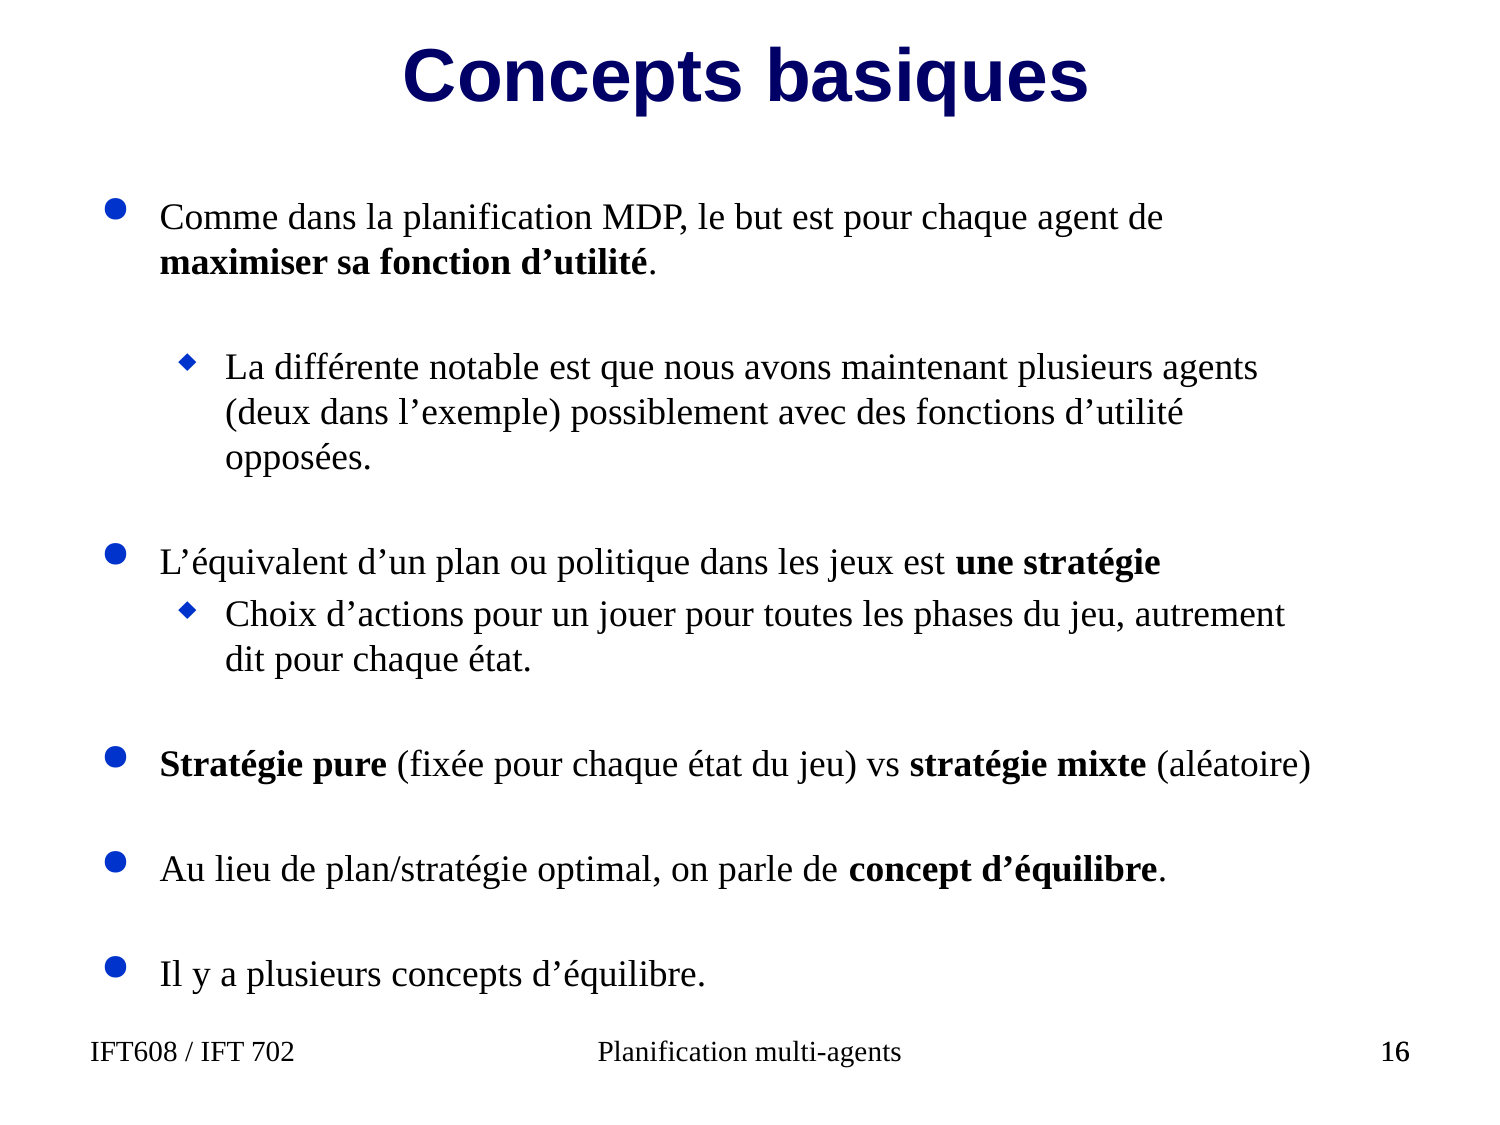

Concepts basiques
Comme dans la planification MDP, le but est pour chaque agent de maximiser sa fonction d’utilité.

La différente notable est que nous avons maintenant plusieurs agents (deux dans l’exemple) possiblement avec des fonctions d’utilité opposées.

L’équivalent d’un plan ou politique dans les jeux est une stratégie
Choix d’actions pour un jouer pour toutes les phases du jeu, autrement dit pour chaque état.

Stratégie pure (fixée pour chaque état du jeu) vs stratégie mixte (aléatoire)

Au lieu de plan/stratégie optimal, on parle de concept d’équilibre.

Il y a plusieurs concepts d’équilibre.

IFT608 / IFT 702
Planification multi-agents
16
16